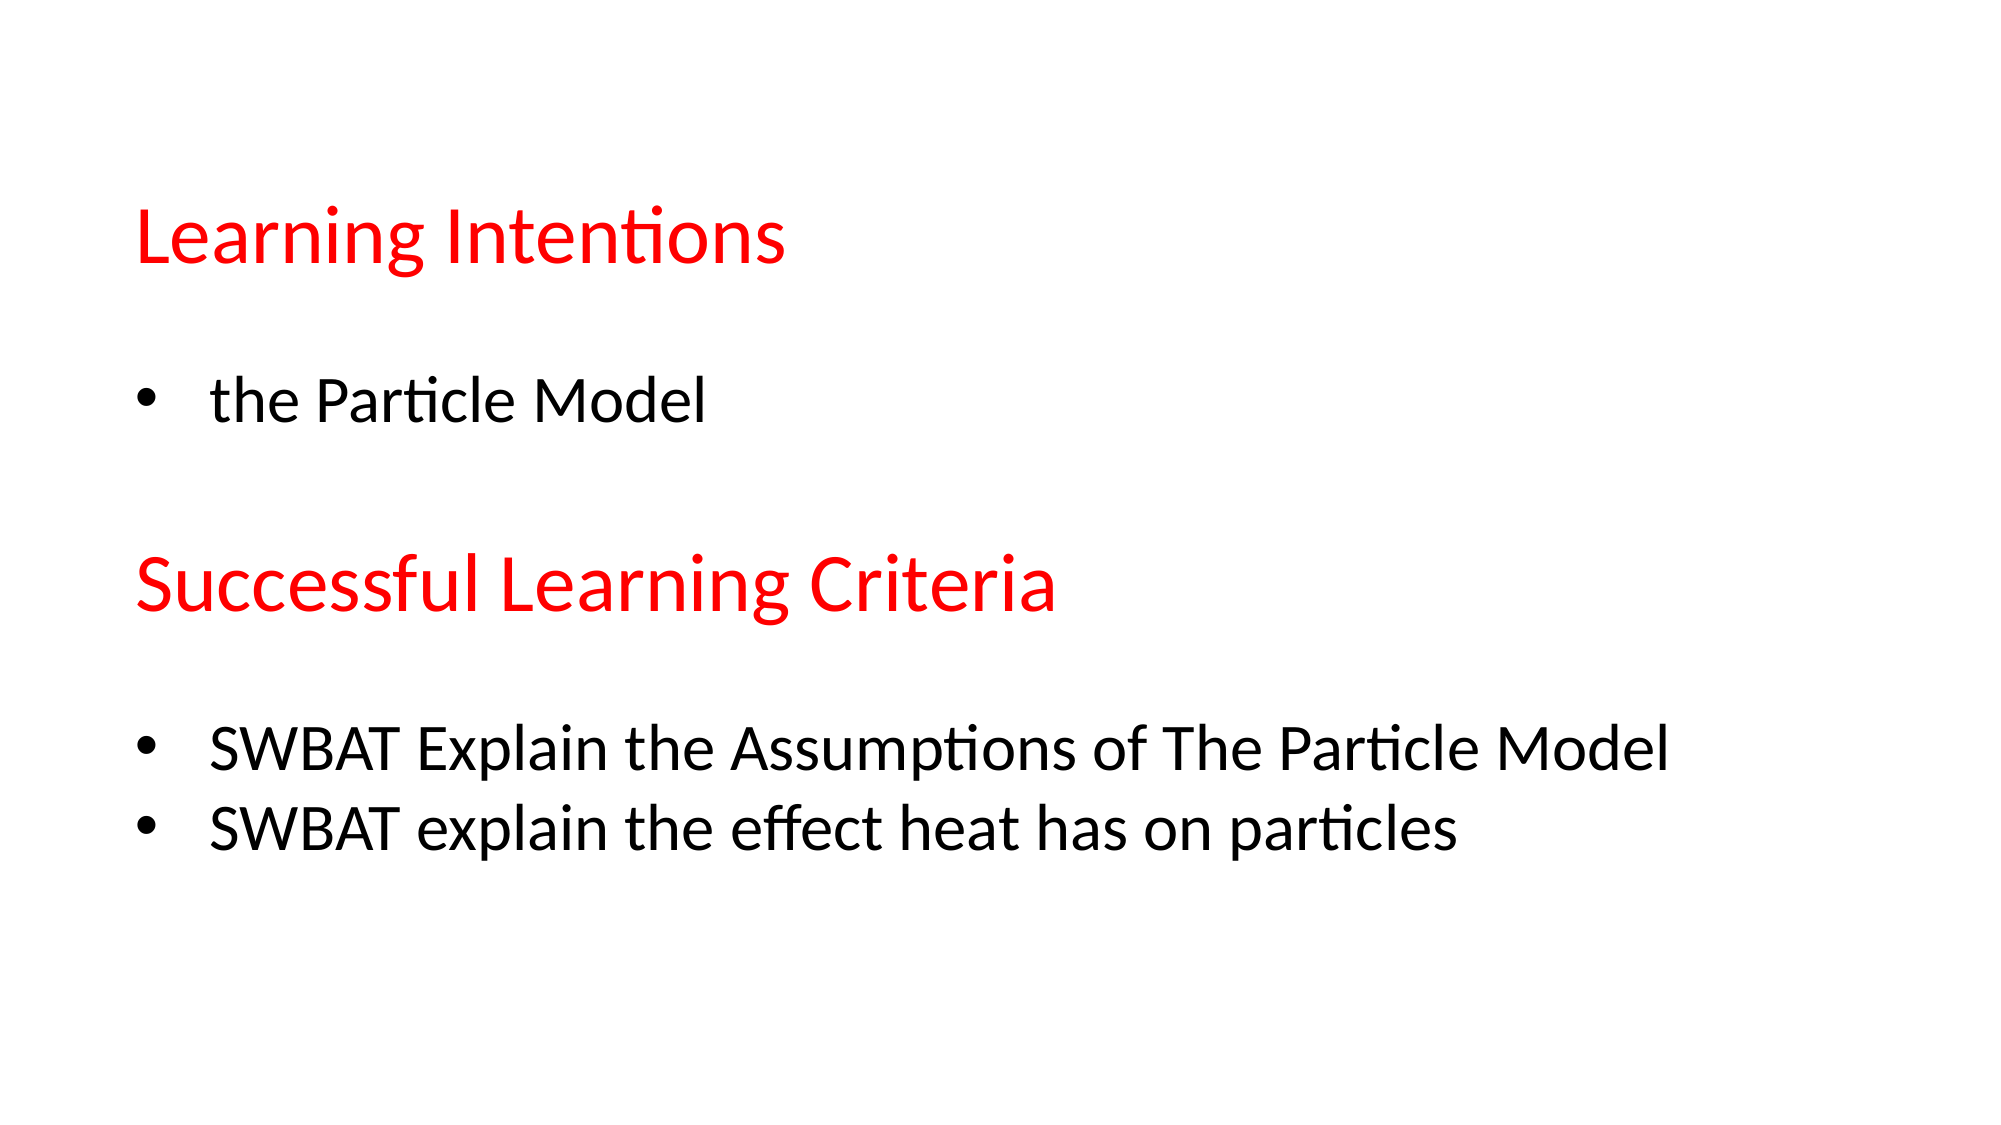

Learning Intentions
the Particle Model

Successful Learning Criteria
SWBAT Explain the Assumptions of The Particle Model
SWBAT explain the effect heat has on particles